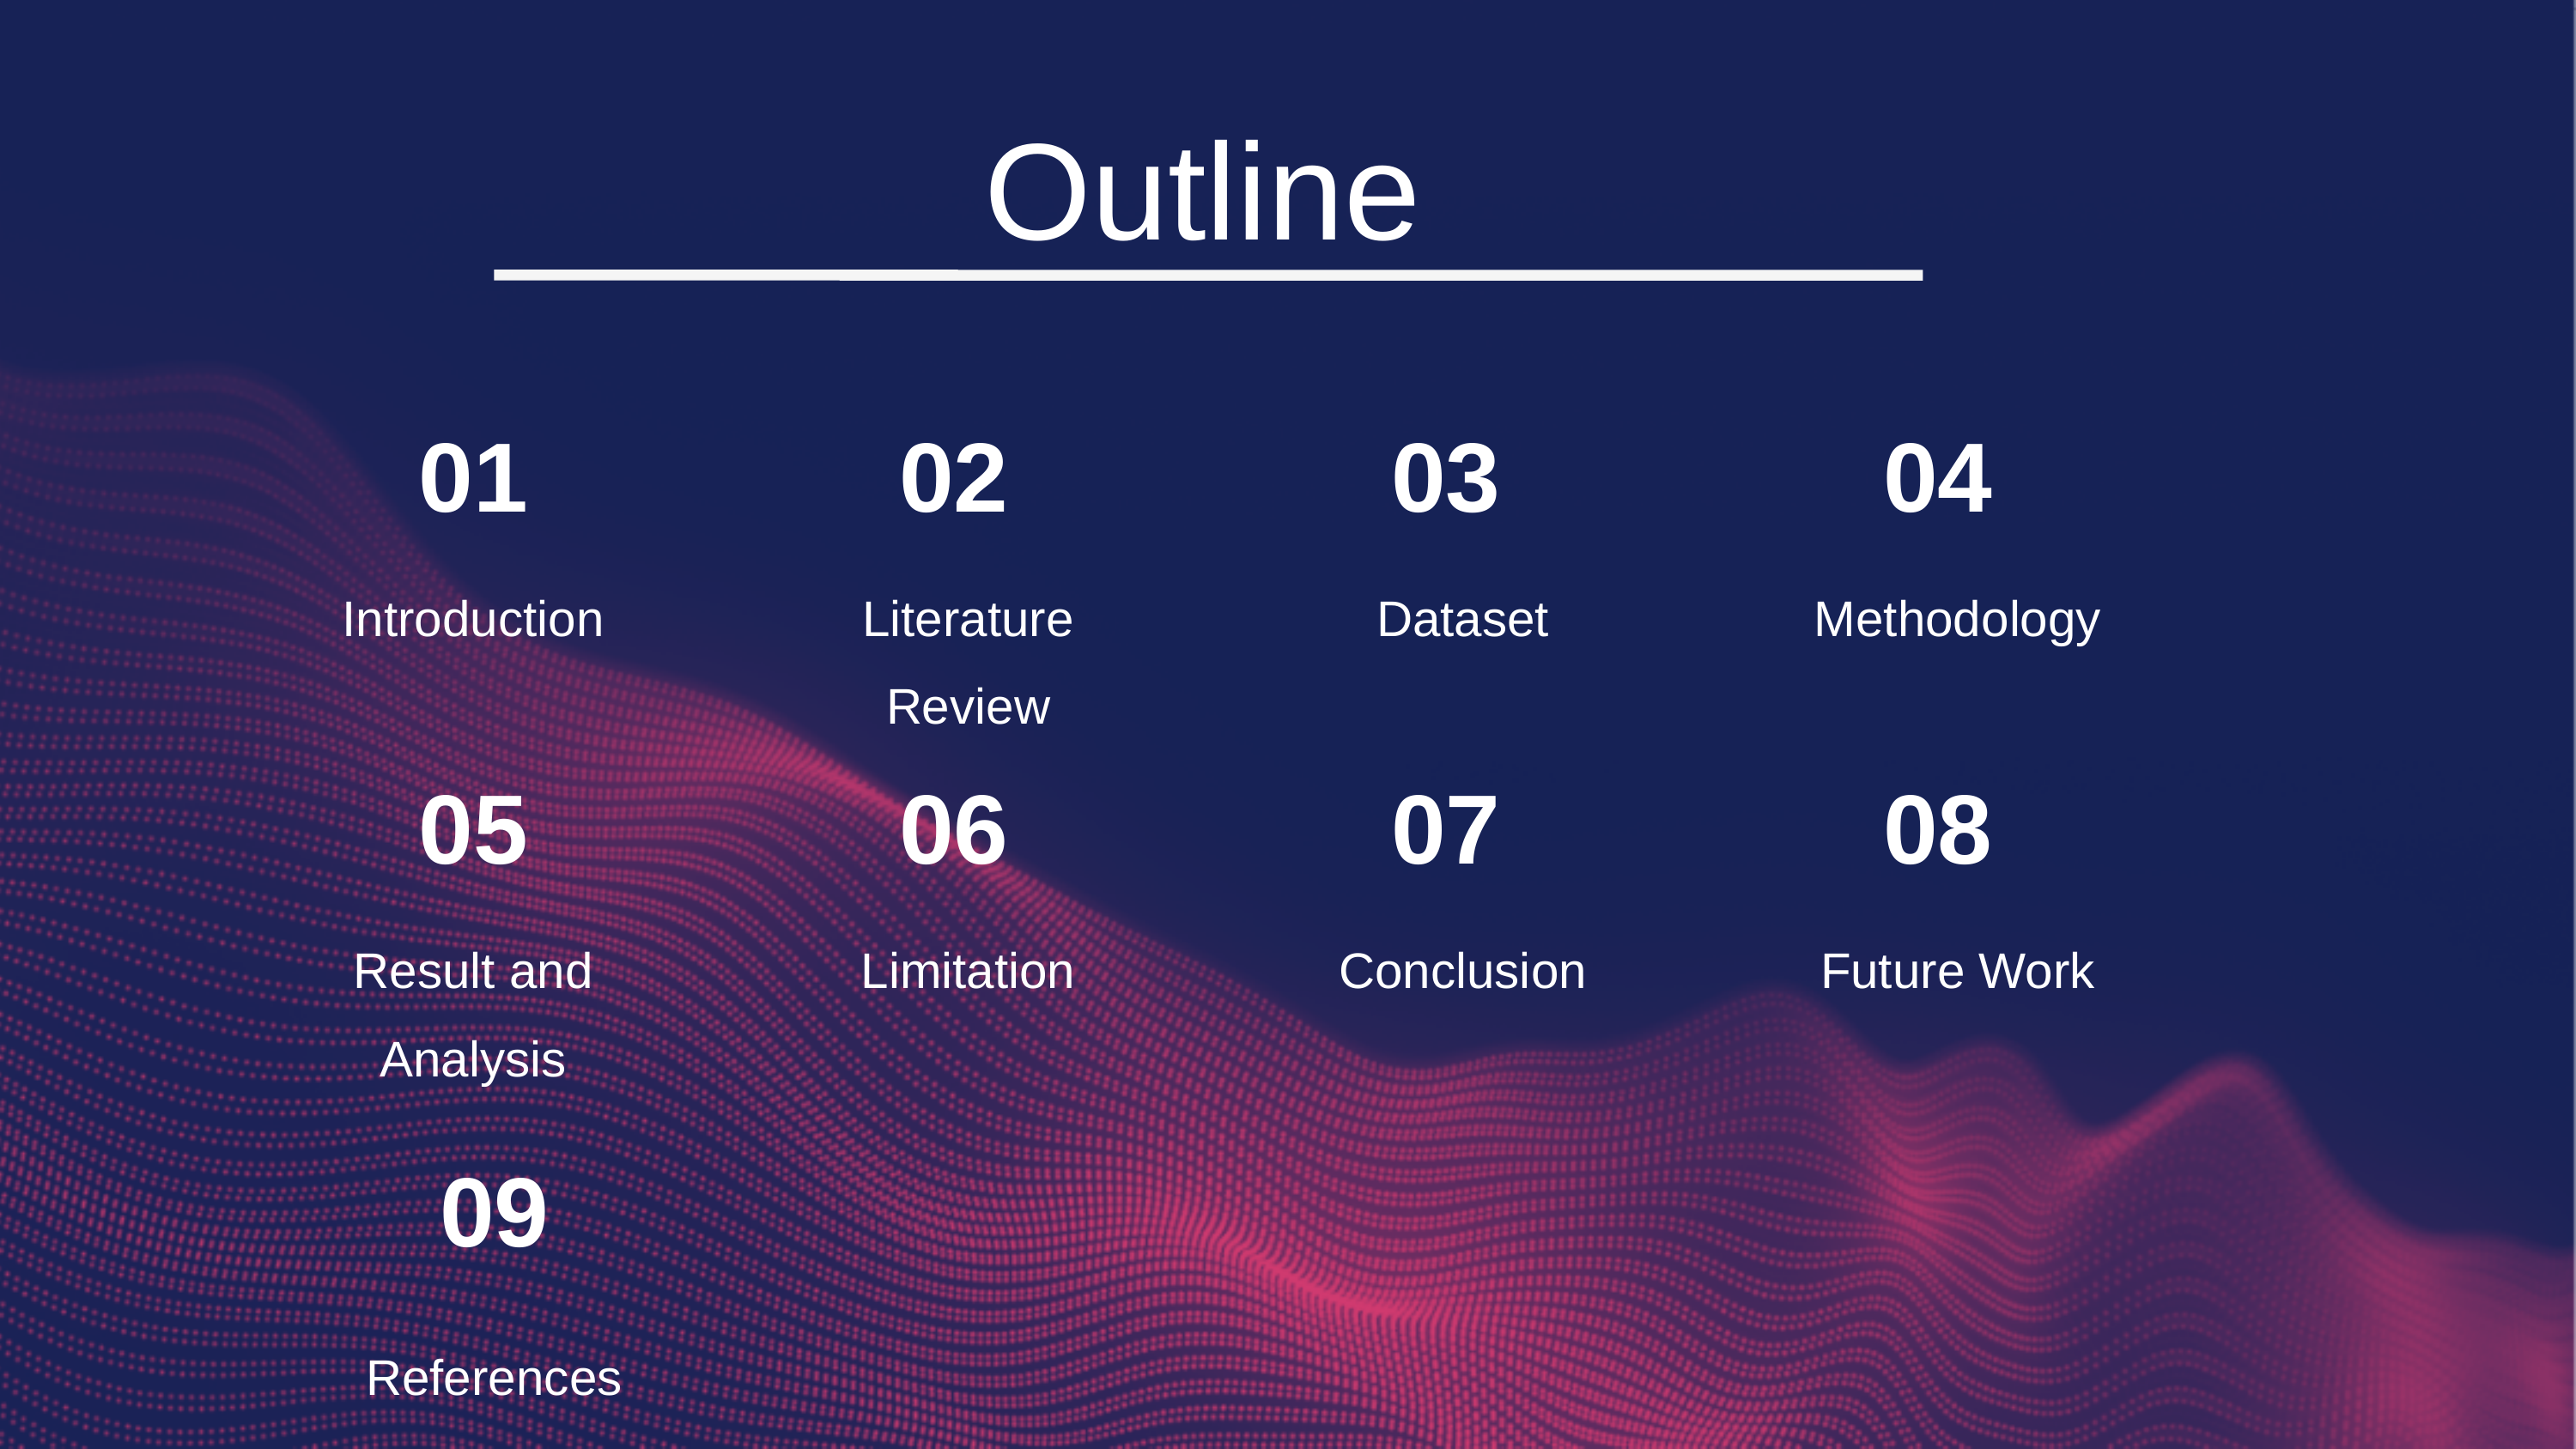

Outline

01
02
03
04
Introduction
Literature Review
Dataset
Methodology
05
06
07
08
Result and Analysis
Limitation
Conclusion
Future Work
09
References